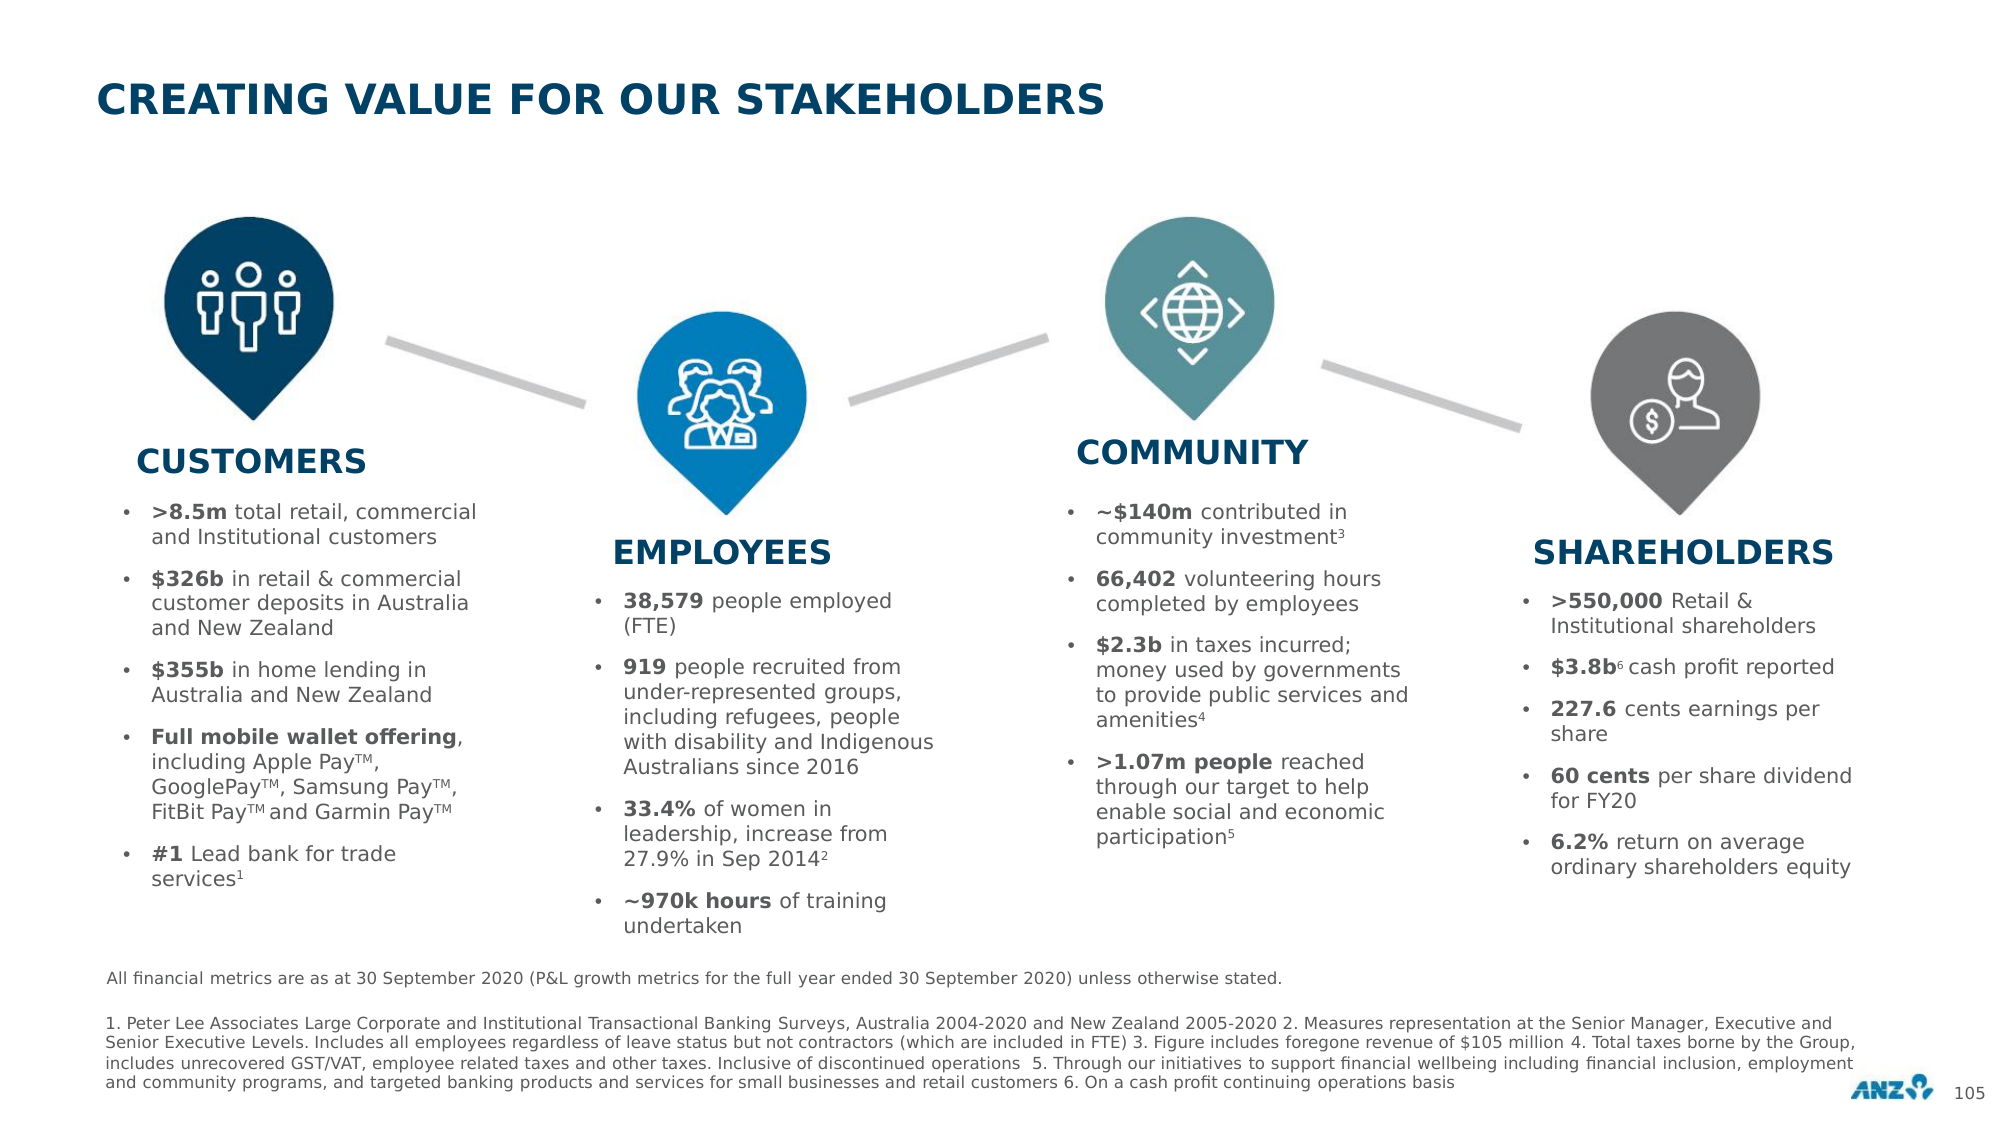

CREATING VALUE FOR OUR STAKEHOLDERS
COMMUNITY
CUSTOMERS
• >8.5m total retail, commercial
• ~$140m contributed in
and Institutional customers
community investment3
EMPLOYEES
SHAREHOLDERS
• $326b in retail & commercial
customer deposits in Australia
and New Zealand
• 66,402 volunteering hours
• 38,579 people employed
• >550,000 Retail &
completed by employees
(FTE)
Institutional shareholders
• $2.3b in taxes incurred;
money used by governments
to provide public services and
amenities4
• 919 people recruited from
under-represented groups,
including refugees, people
with disability and Indigenous
Australians since 2016
• $3.8b6 cash profit reported
• $355b in home lending in
Australia and New Zealand
• 227.6 cents earnings per
share
• Full mobile wallet offering,
including Apple PayTM,
• >1.07m people reached
through our target to help
enable social and economic
participation5
• 60 cents per share dividend
GooglePayTM, Samsung PayTM,
FitBit PayTM and Garmin PayTM
for FY20
33.4% of women in
leadership, increase from
27.9% in Sep 20142
•
• 6.2% return on average
• #1 Lead bank for trade
ordinary shareholders equity
services1
• ~970k hours of training
undertaken
All financial metrics are as at 30 September 2020 (P&L growth metrics for the full year ended 30 September 2020) unless otherwise stated.
1. Peter Lee Associates Large Corporate and Institutional Transactional Banking Surveys, Australia 2004-2020 and New Zealand 2005-2020 2. Measures representation at the Senior Manager, Executive and
Senior Executive Levels. Includes all employees regardless of leave status but not contractors (which are included in FTE) 3. Figure includes foregone revenue of $105 million 4. Total taxes borne by the Group,
includes unrecovered GST/VAT, employee related taxes and other taxes. Inclusive of discontinued operations 5. Through our initiatives to support financial wellbeing including financial inclusion, employment
and community programs, and targeted banking products and services for small businesses and retail customers 6. On a cash profit continuing operations basis
105